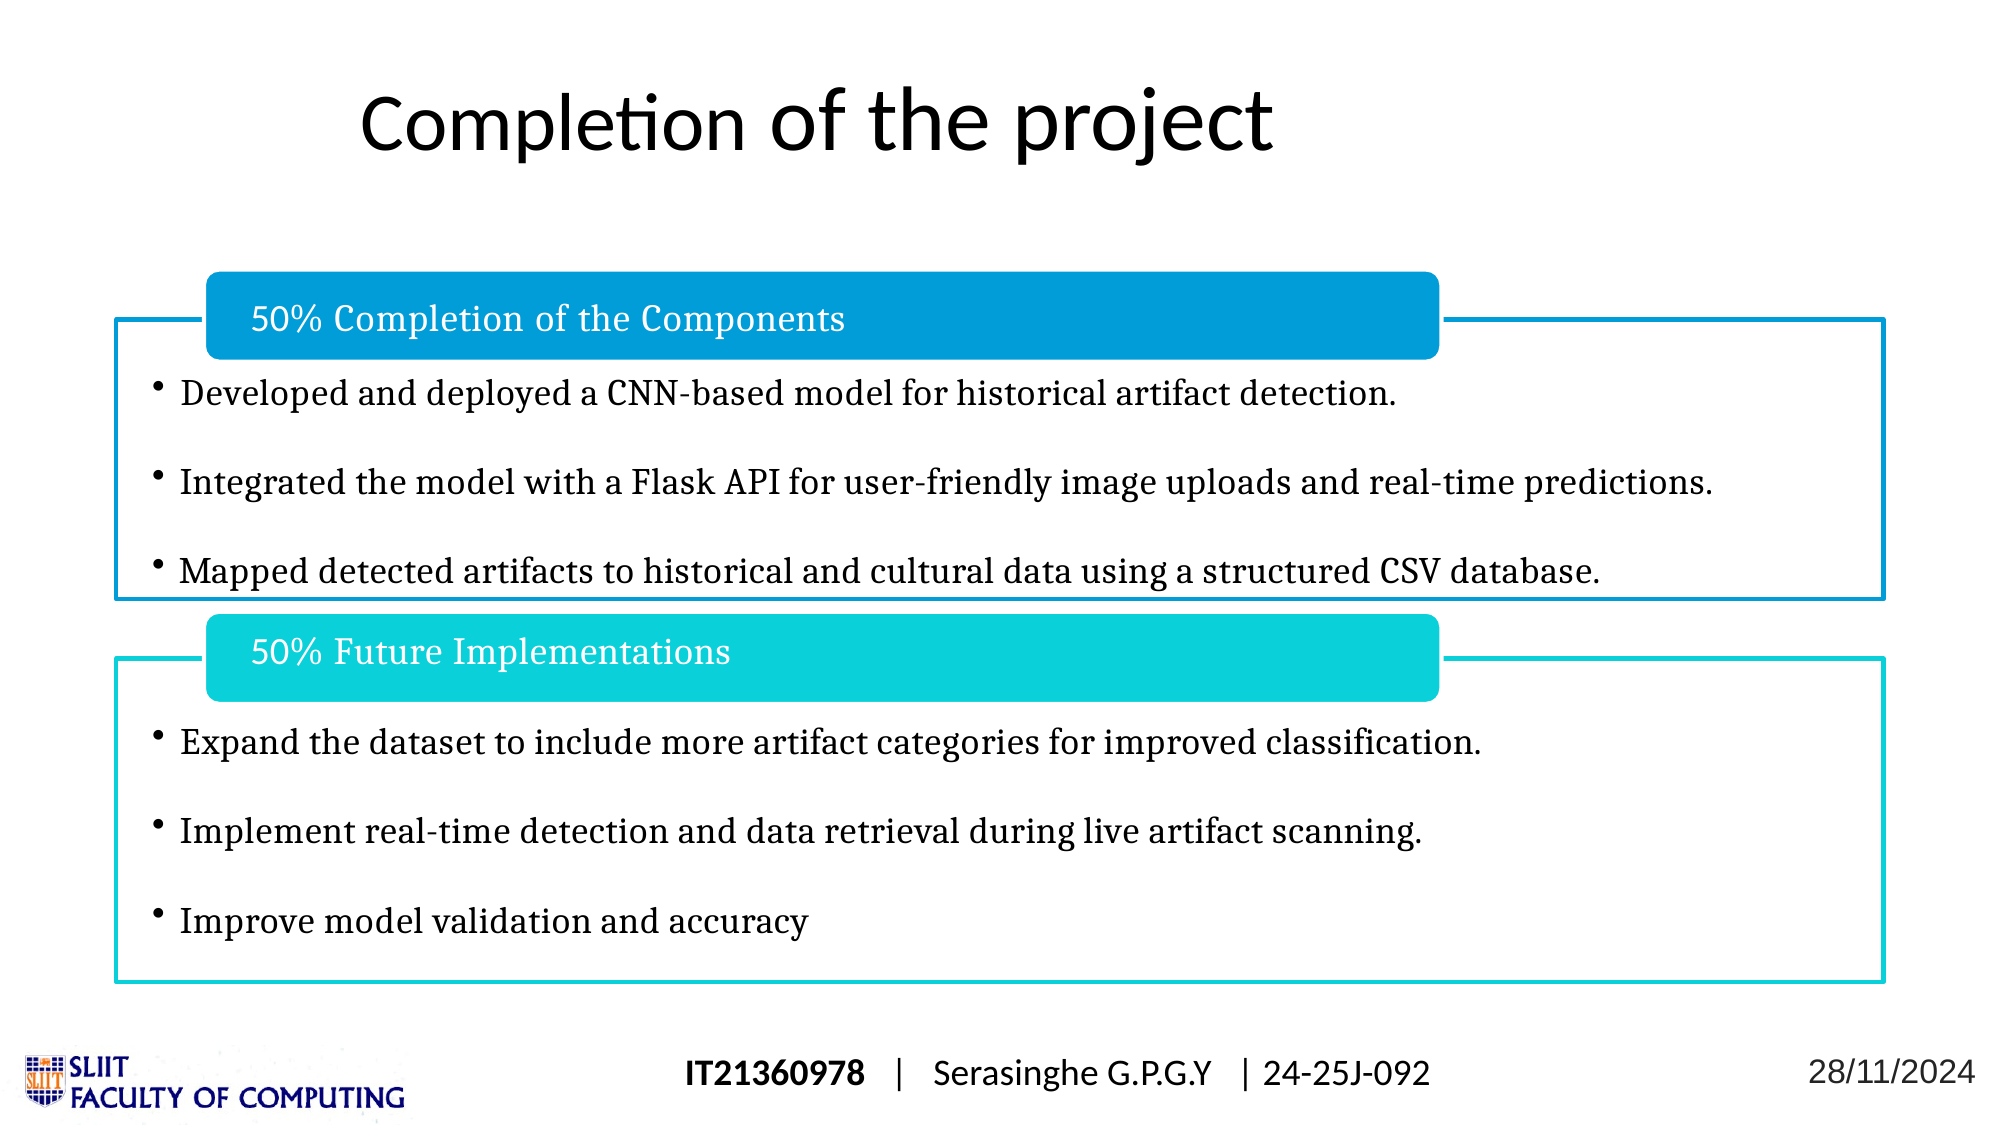

# Completion of the project

50% Completion of the Components
Developed and deployed a CNN-based model for historical artifact detection.
Integrated the model with a Flask API for user-friendly image uploads and real-time predictions.
Mapped detected artifacts to historical and cultural data using a structured CSV database.

50% Future Implementations
Expand the dataset to include more artifact categories for improved classification.
Implement real-time detection and data retrieval during live artifact scanning.
Improve model validation and accuracy

28/11/2024
IT21360978   |   Serasinghe G.P.G.Y   | 24-25J-092